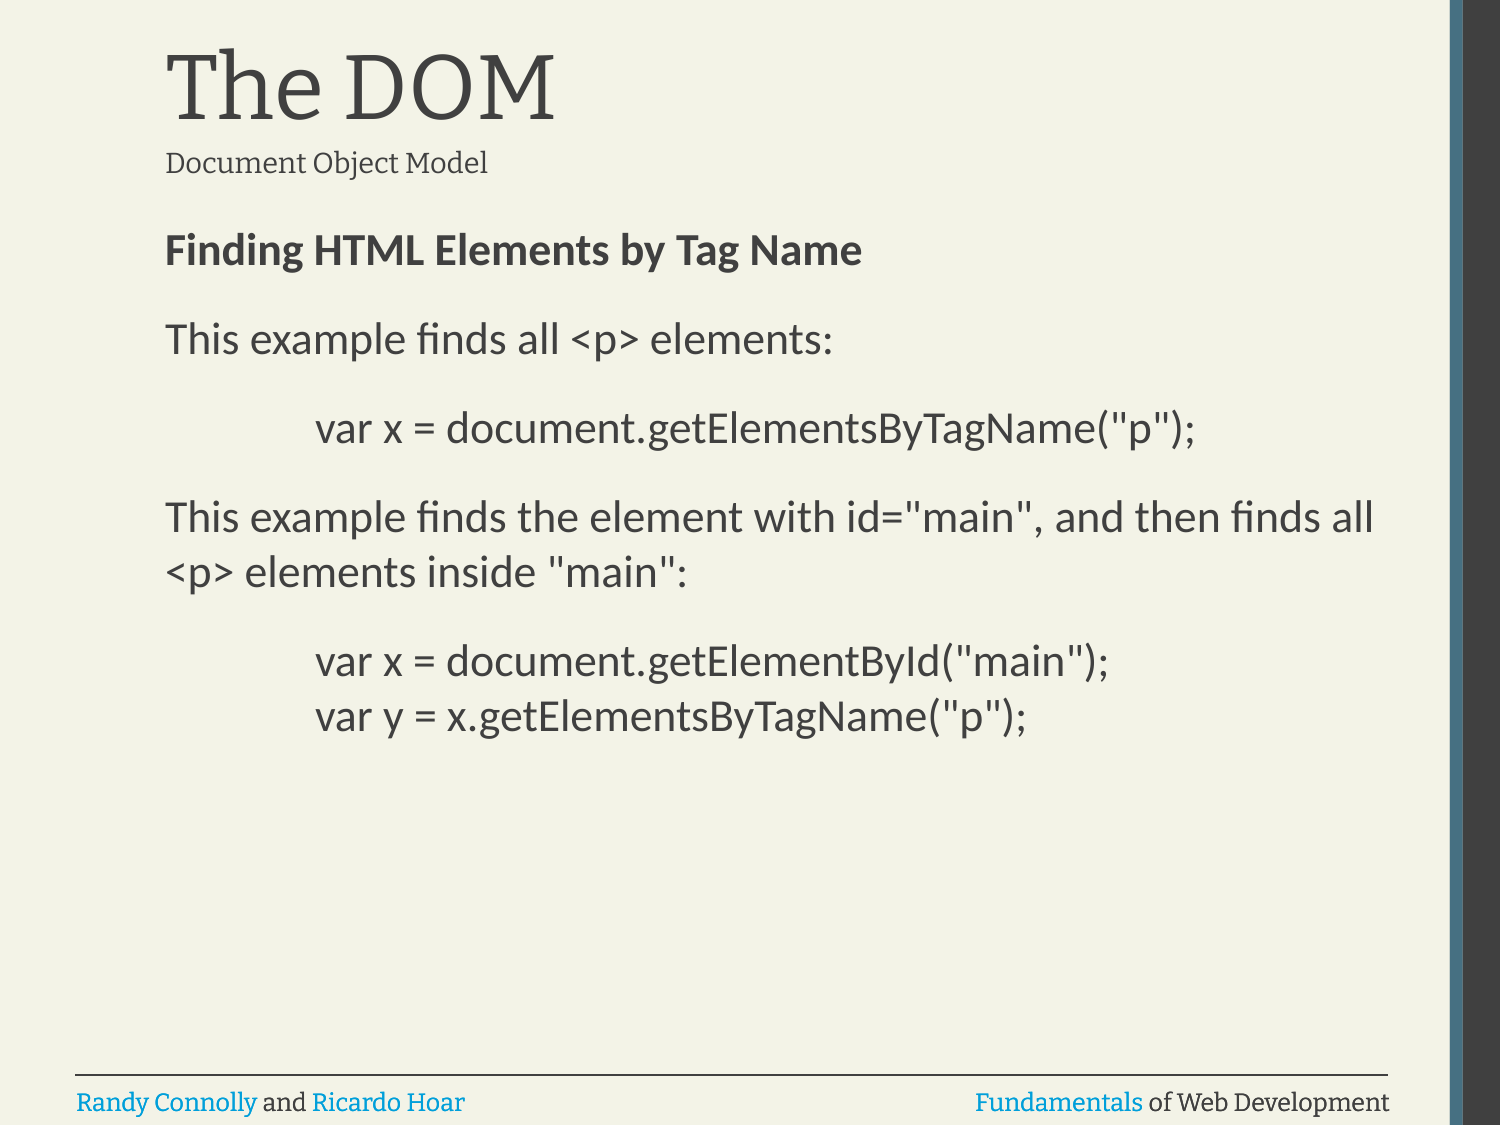

# The DOM
Document Object Model
Finding HTML Elements by Tag Name
This example finds all <p> elements:
	var x = document.getElementsByTagName("p");
This example finds the element with id="main", and then finds all <p> elements inside "main":
	var x = document.getElementById("main");
	var y = x.getElementsByTagName("p");